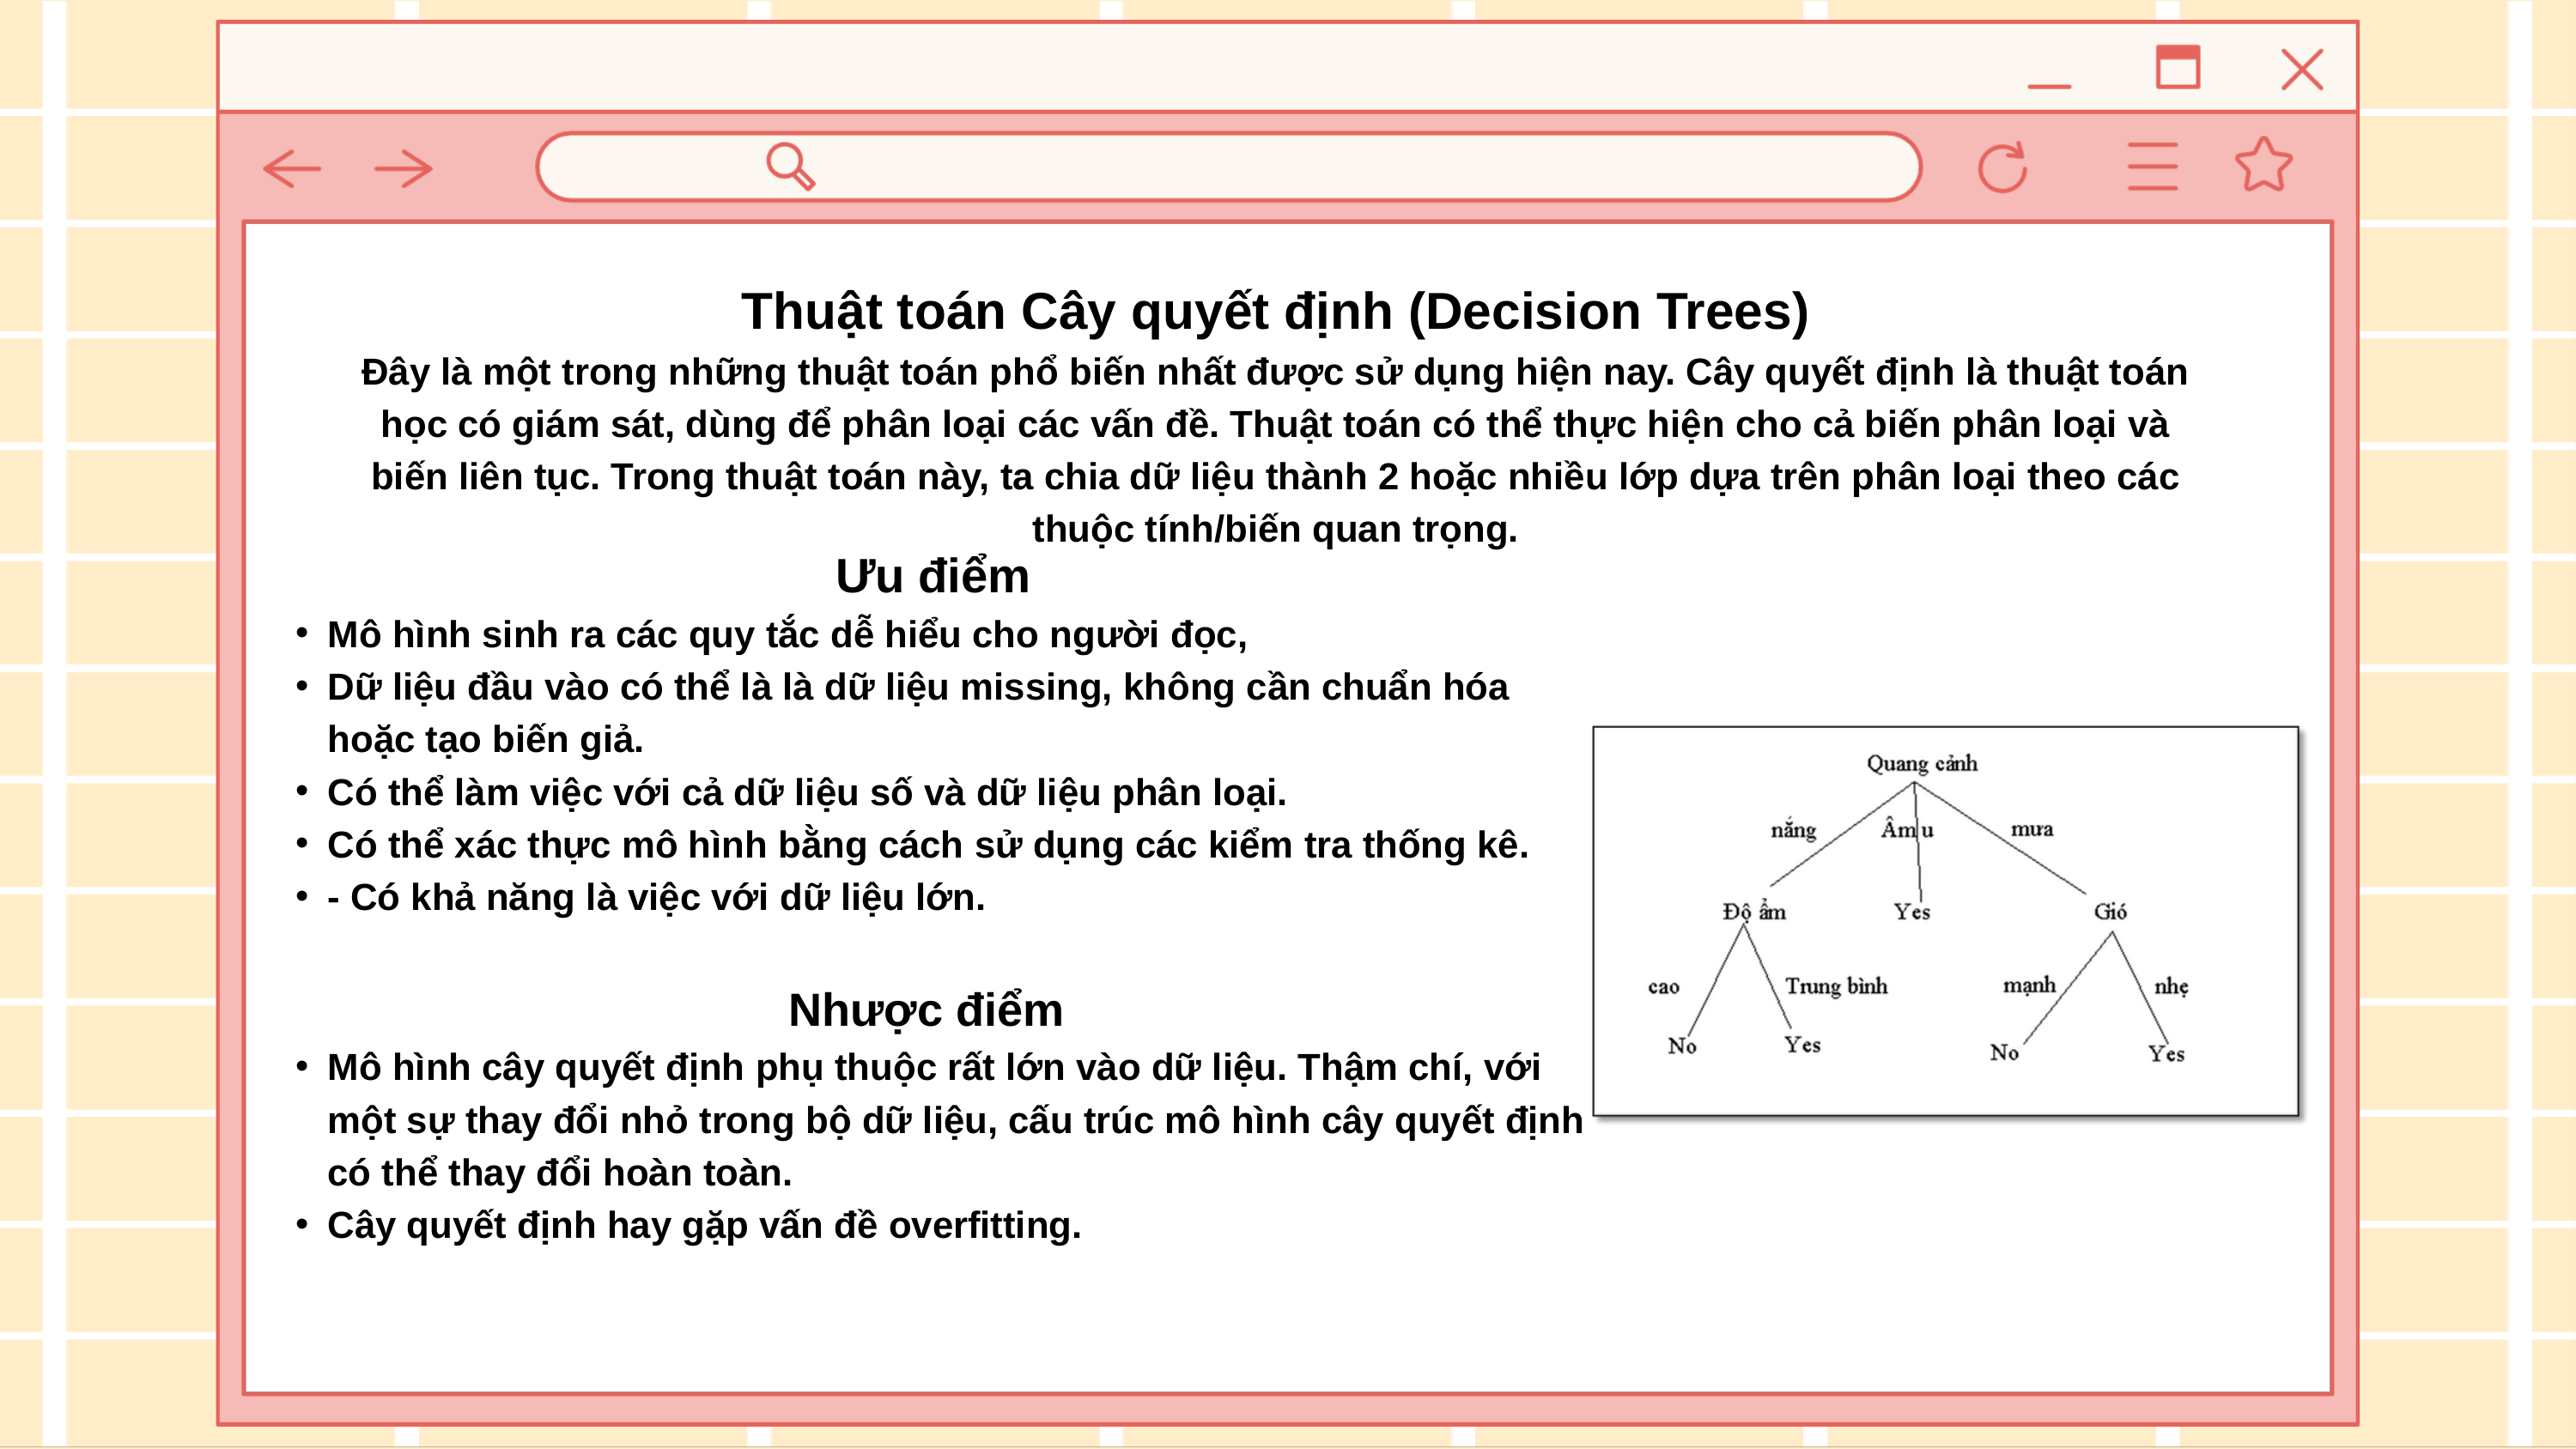

Thuật toán Cây quyết định (Decision Trees)
Đây là một trong những thuật toán phổ biến nhất được sử dụng hiện nay. Cây quyết định là thuật toán học có giám sát, dùng để phân loại các vấn đề. Thuật toán có thể thực hiện cho cả biến phân loại và biến liên tục. Trong thuật toán này, ta chia dữ liệu thành 2 hoặc nhiều lớp dựa trên phân loại theo các thuộc tính/biến quan trọng.
 Ưu điểm
Mô hình sinh ra các quy tắc dễ hiểu cho người đọc,
Dữ liệu đầu vào có thể là là dữ liệu missing, không cần chuẩn hóa hoặc tạo biến giả.
Có thể làm việc với cả dữ liệu số và dữ liệu phân loại.
Có thể xác thực mô hình bằng cách sử dụng các kiểm tra thống kê.
- Có khả năng là việc với dữ liệu lớn.

Nhược điểm
Mô hình cây quyết định phụ thuộc rất lớn vào dữ liệu. Thậm chí, với một sự thay đổi nhỏ trong bộ dữ liệu, cấu trúc mô hình cây quyết định có thể thay đổi hoàn toàn.
Cây quyết định hay gặp vấn đề overfitting.